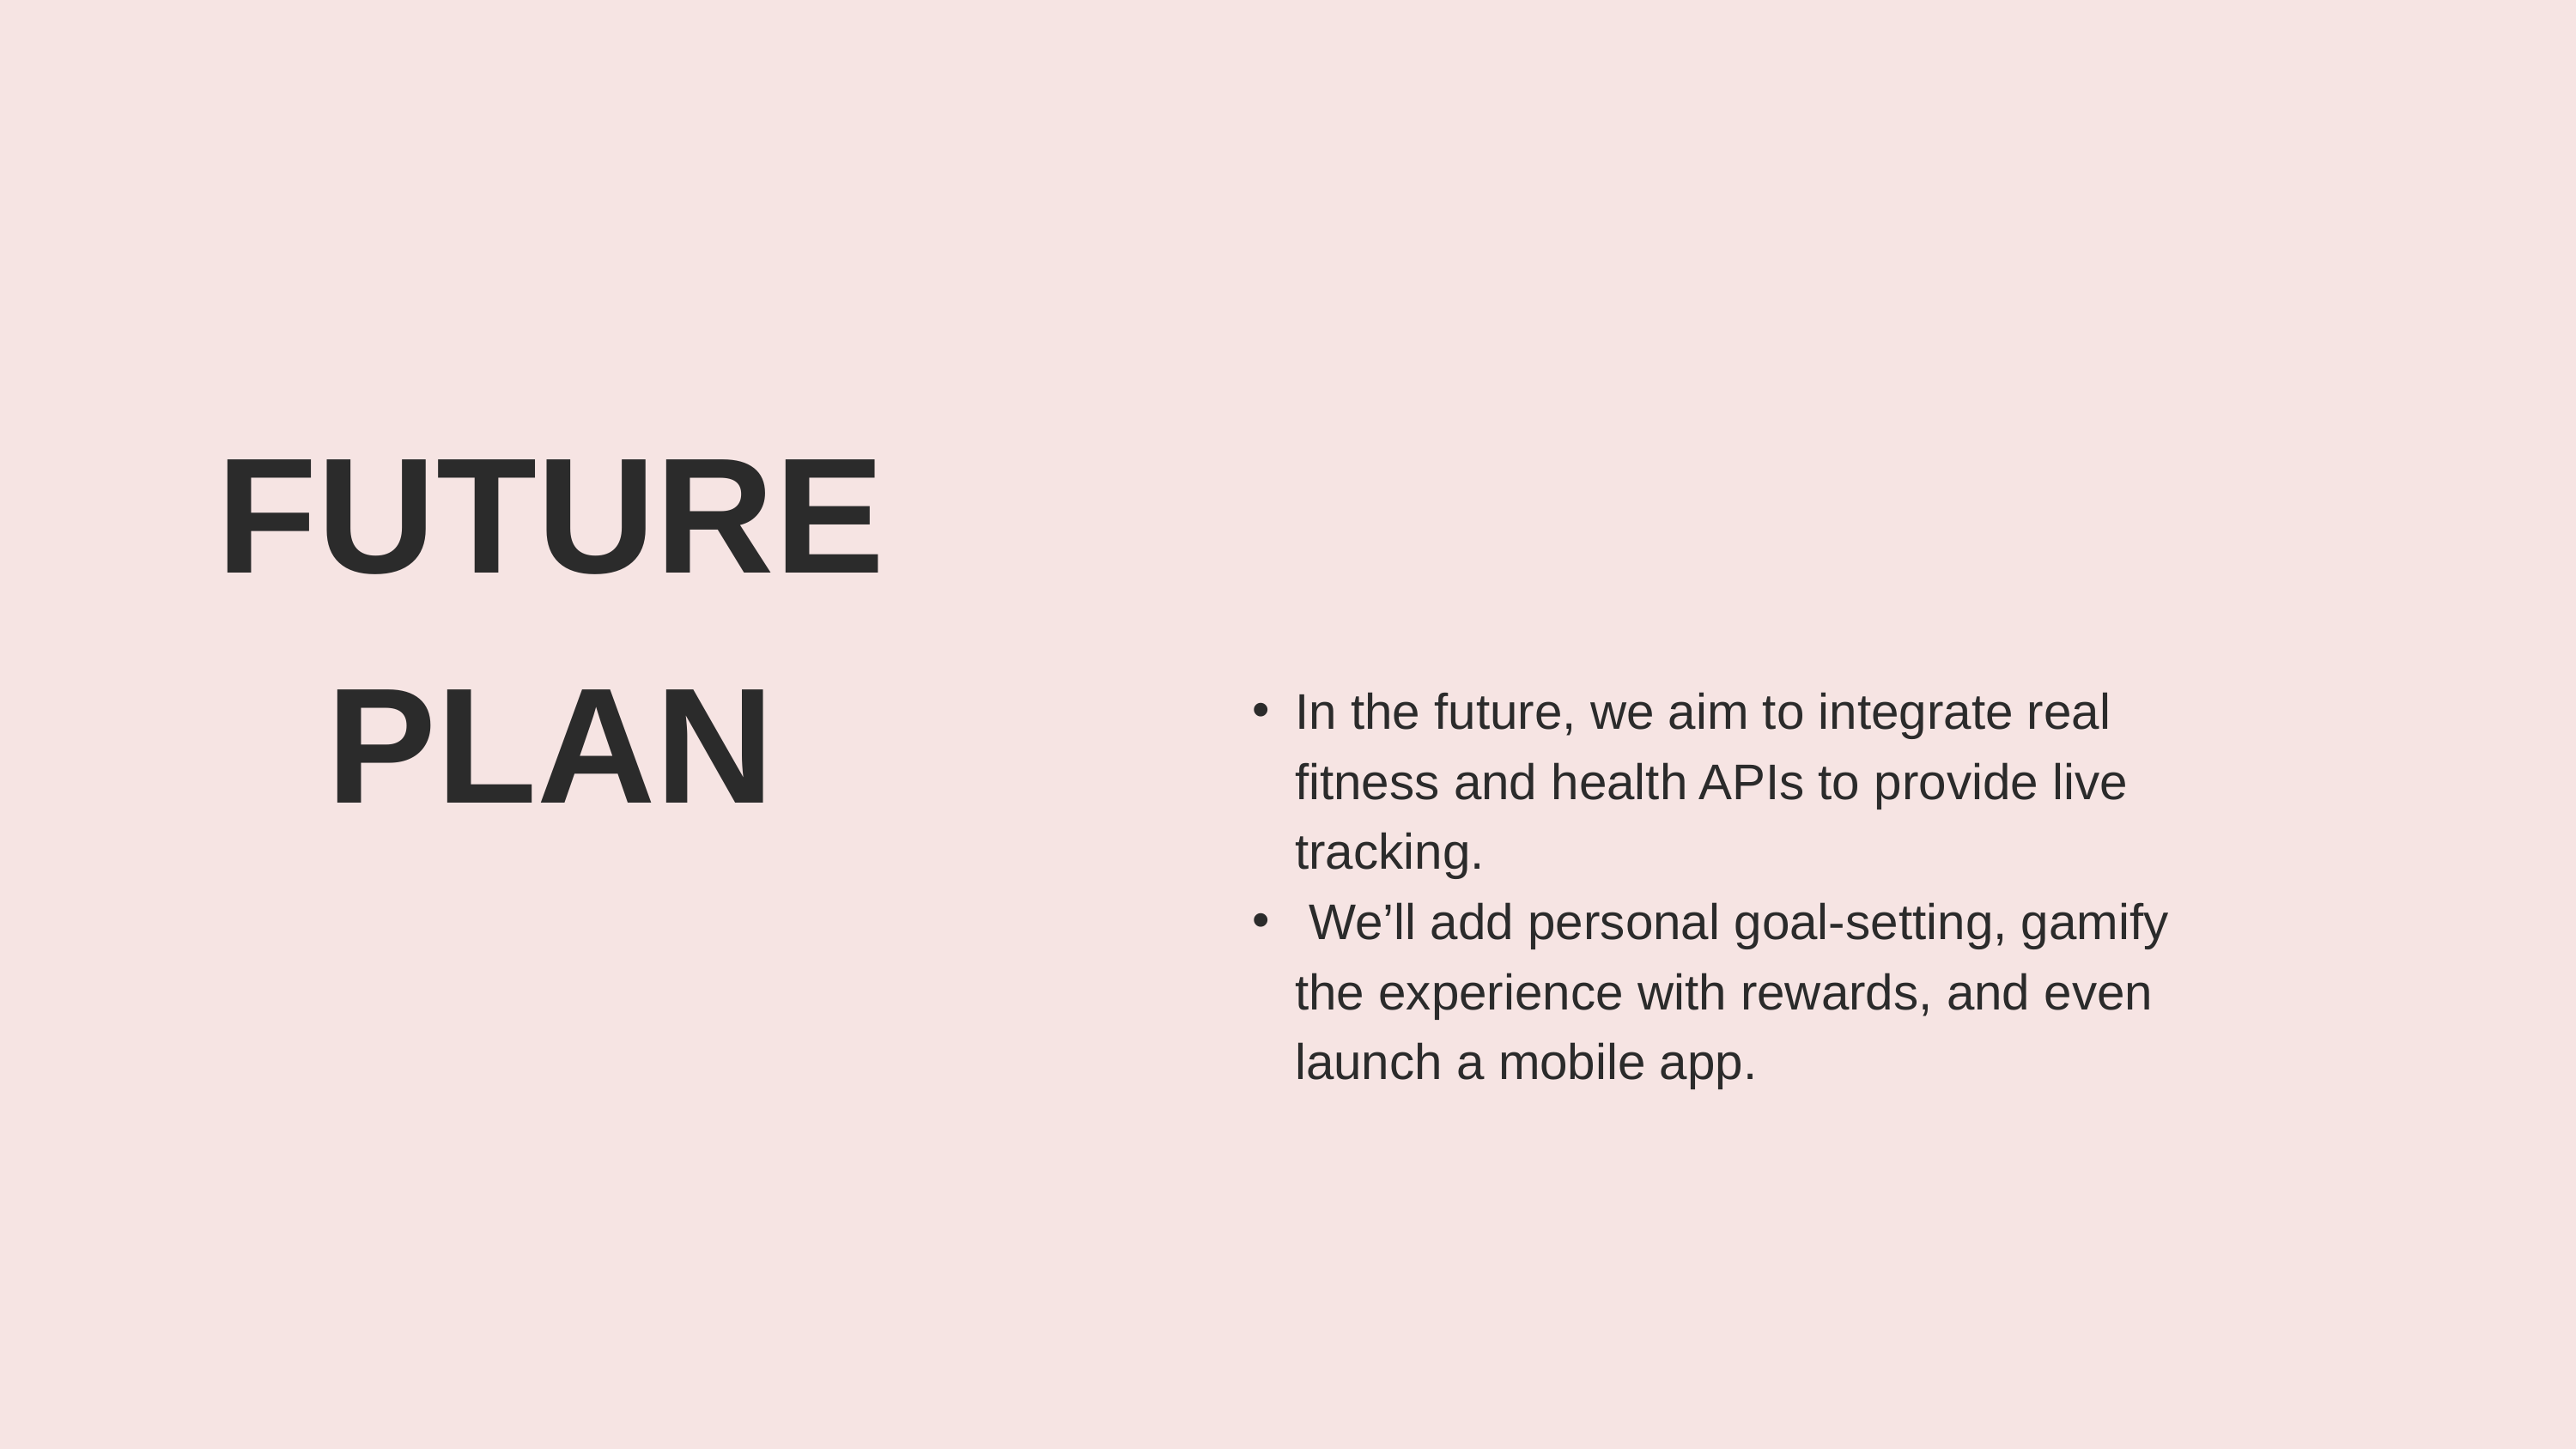

FUTURE PLAN
In the future, we aim to integrate real fitness and health APIs to provide live tracking.
 We’ll add personal goal-setting, gamify the experience with rewards, and even launch a mobile app.